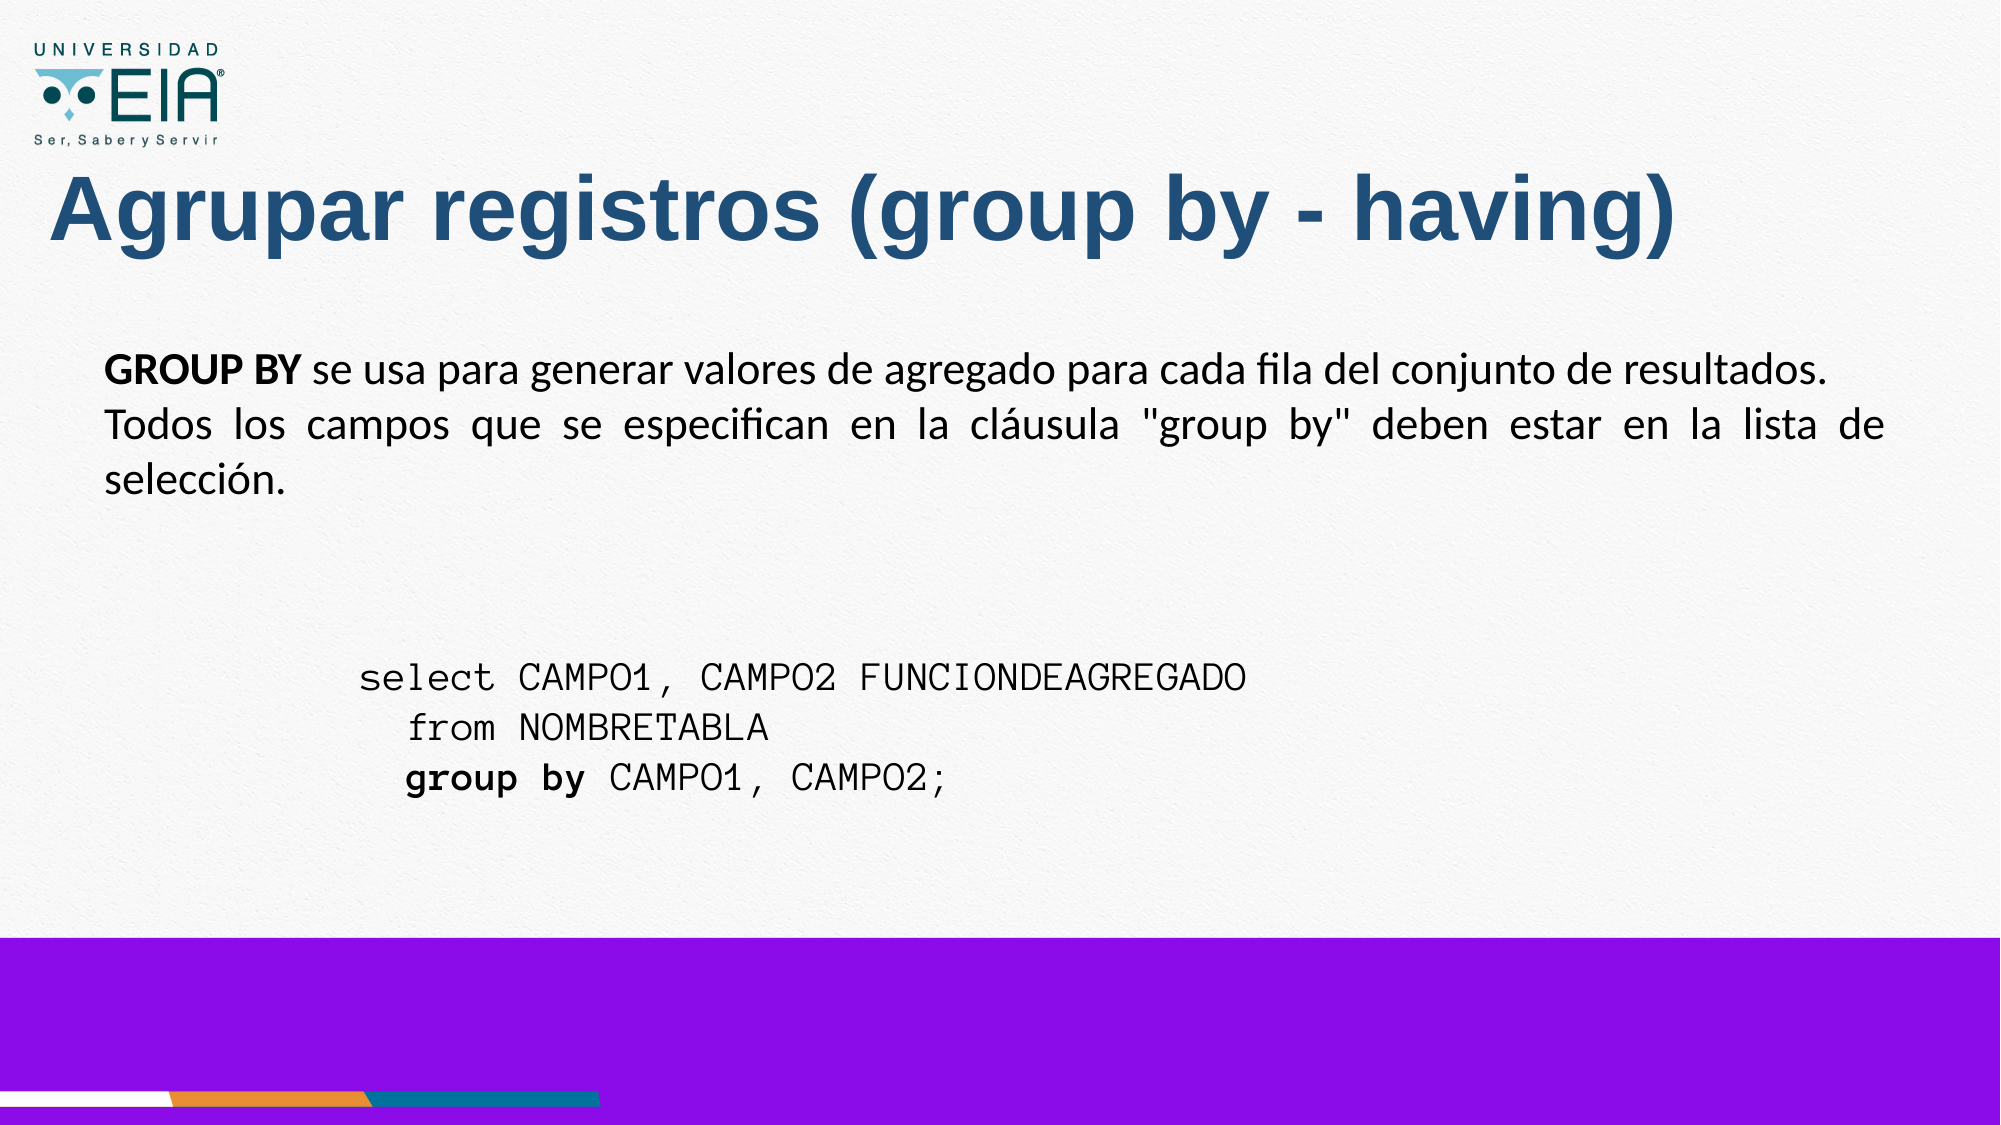

# Agrupar registros (group by - having)
GROUP BY se usa para generar valores de agregado para cada fila del conjunto de resultados.
Todos los campos que se especifican en la cláusula "group by" deben estar en la lista de selección.
select CAMPO1, CAMPO2 FUNCIONDEAGREGADO
  from NOMBRETABLA
  group by CAMPO1, CAMPO2;